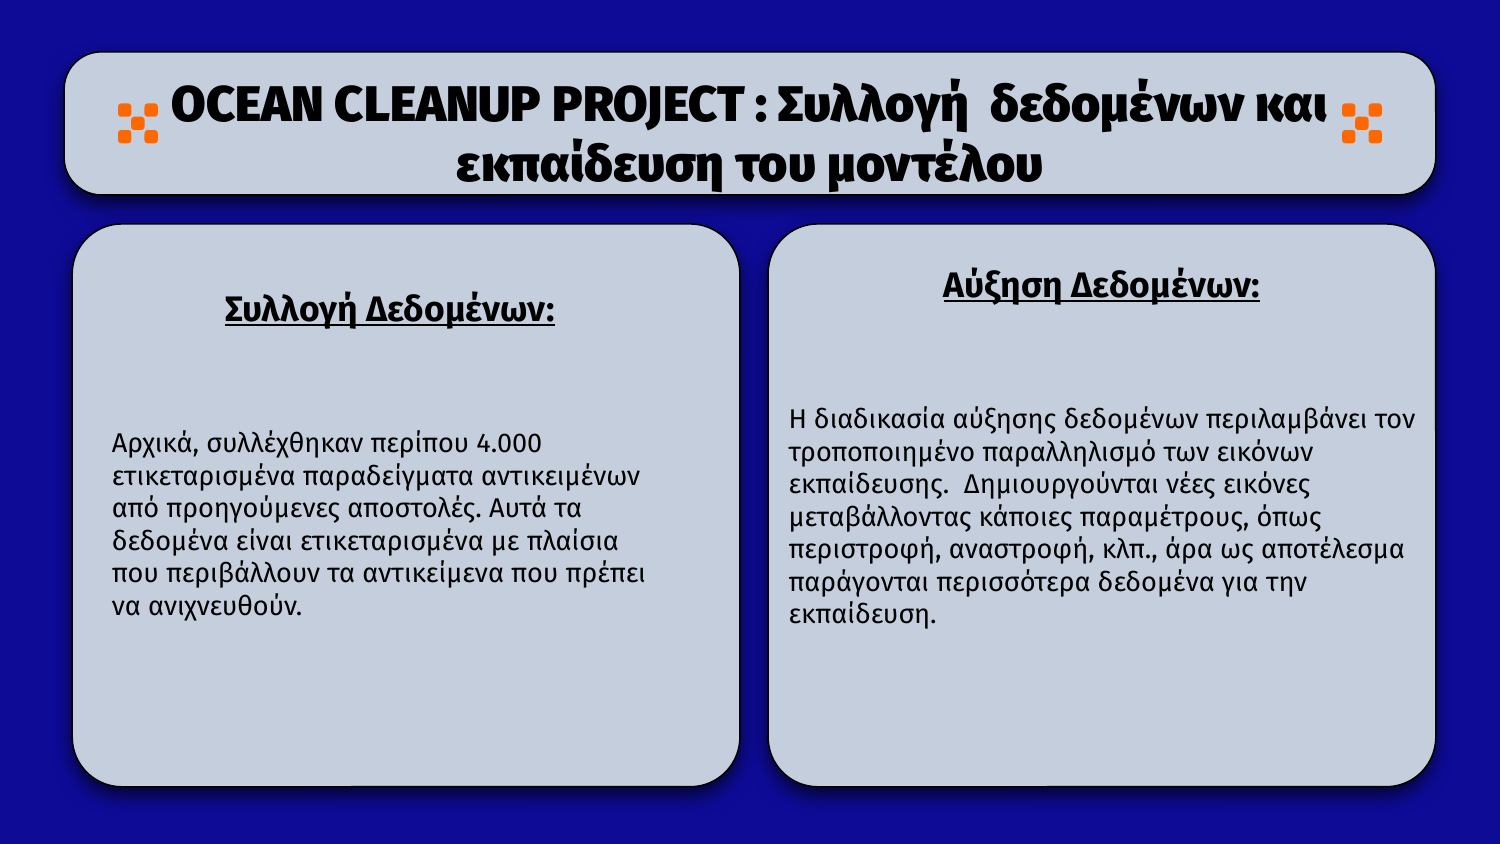

# OCEAN CLEANUP PROJECT : Συλλογή  δεδομένων και εκπαίδευση του μοντέλου

Συλλογή Δεδομένων:

Αρχικά, συλλέχθηκαν περίπου 4.000 ετικεταρισμένα παραδείγματα αντικειμένων από προηγούμενες αποστολές. Αυτά τα δεδομένα είναι ετικεταρισμένα με πλαίσια που περιβάλλουν τα αντικείμενα που πρέπει να ανιχνευθούν.
Αύξηση Δεδομένων:

Η διαδικασία αύξησης δεδομένων περιλαμβάνει τον τροποποιημένο παραλληλισμό των εικόνων εκπαίδευσης.  Δημιουργούνται νέες εικόνες μεταβάλλοντας κάποιες παραμέτρους, όπως περιστροφή, αναστροφή, κλπ., άρα ως αποτέλεσμα παράγονται περισσότερα δεδομένα για την εκπαίδευση.